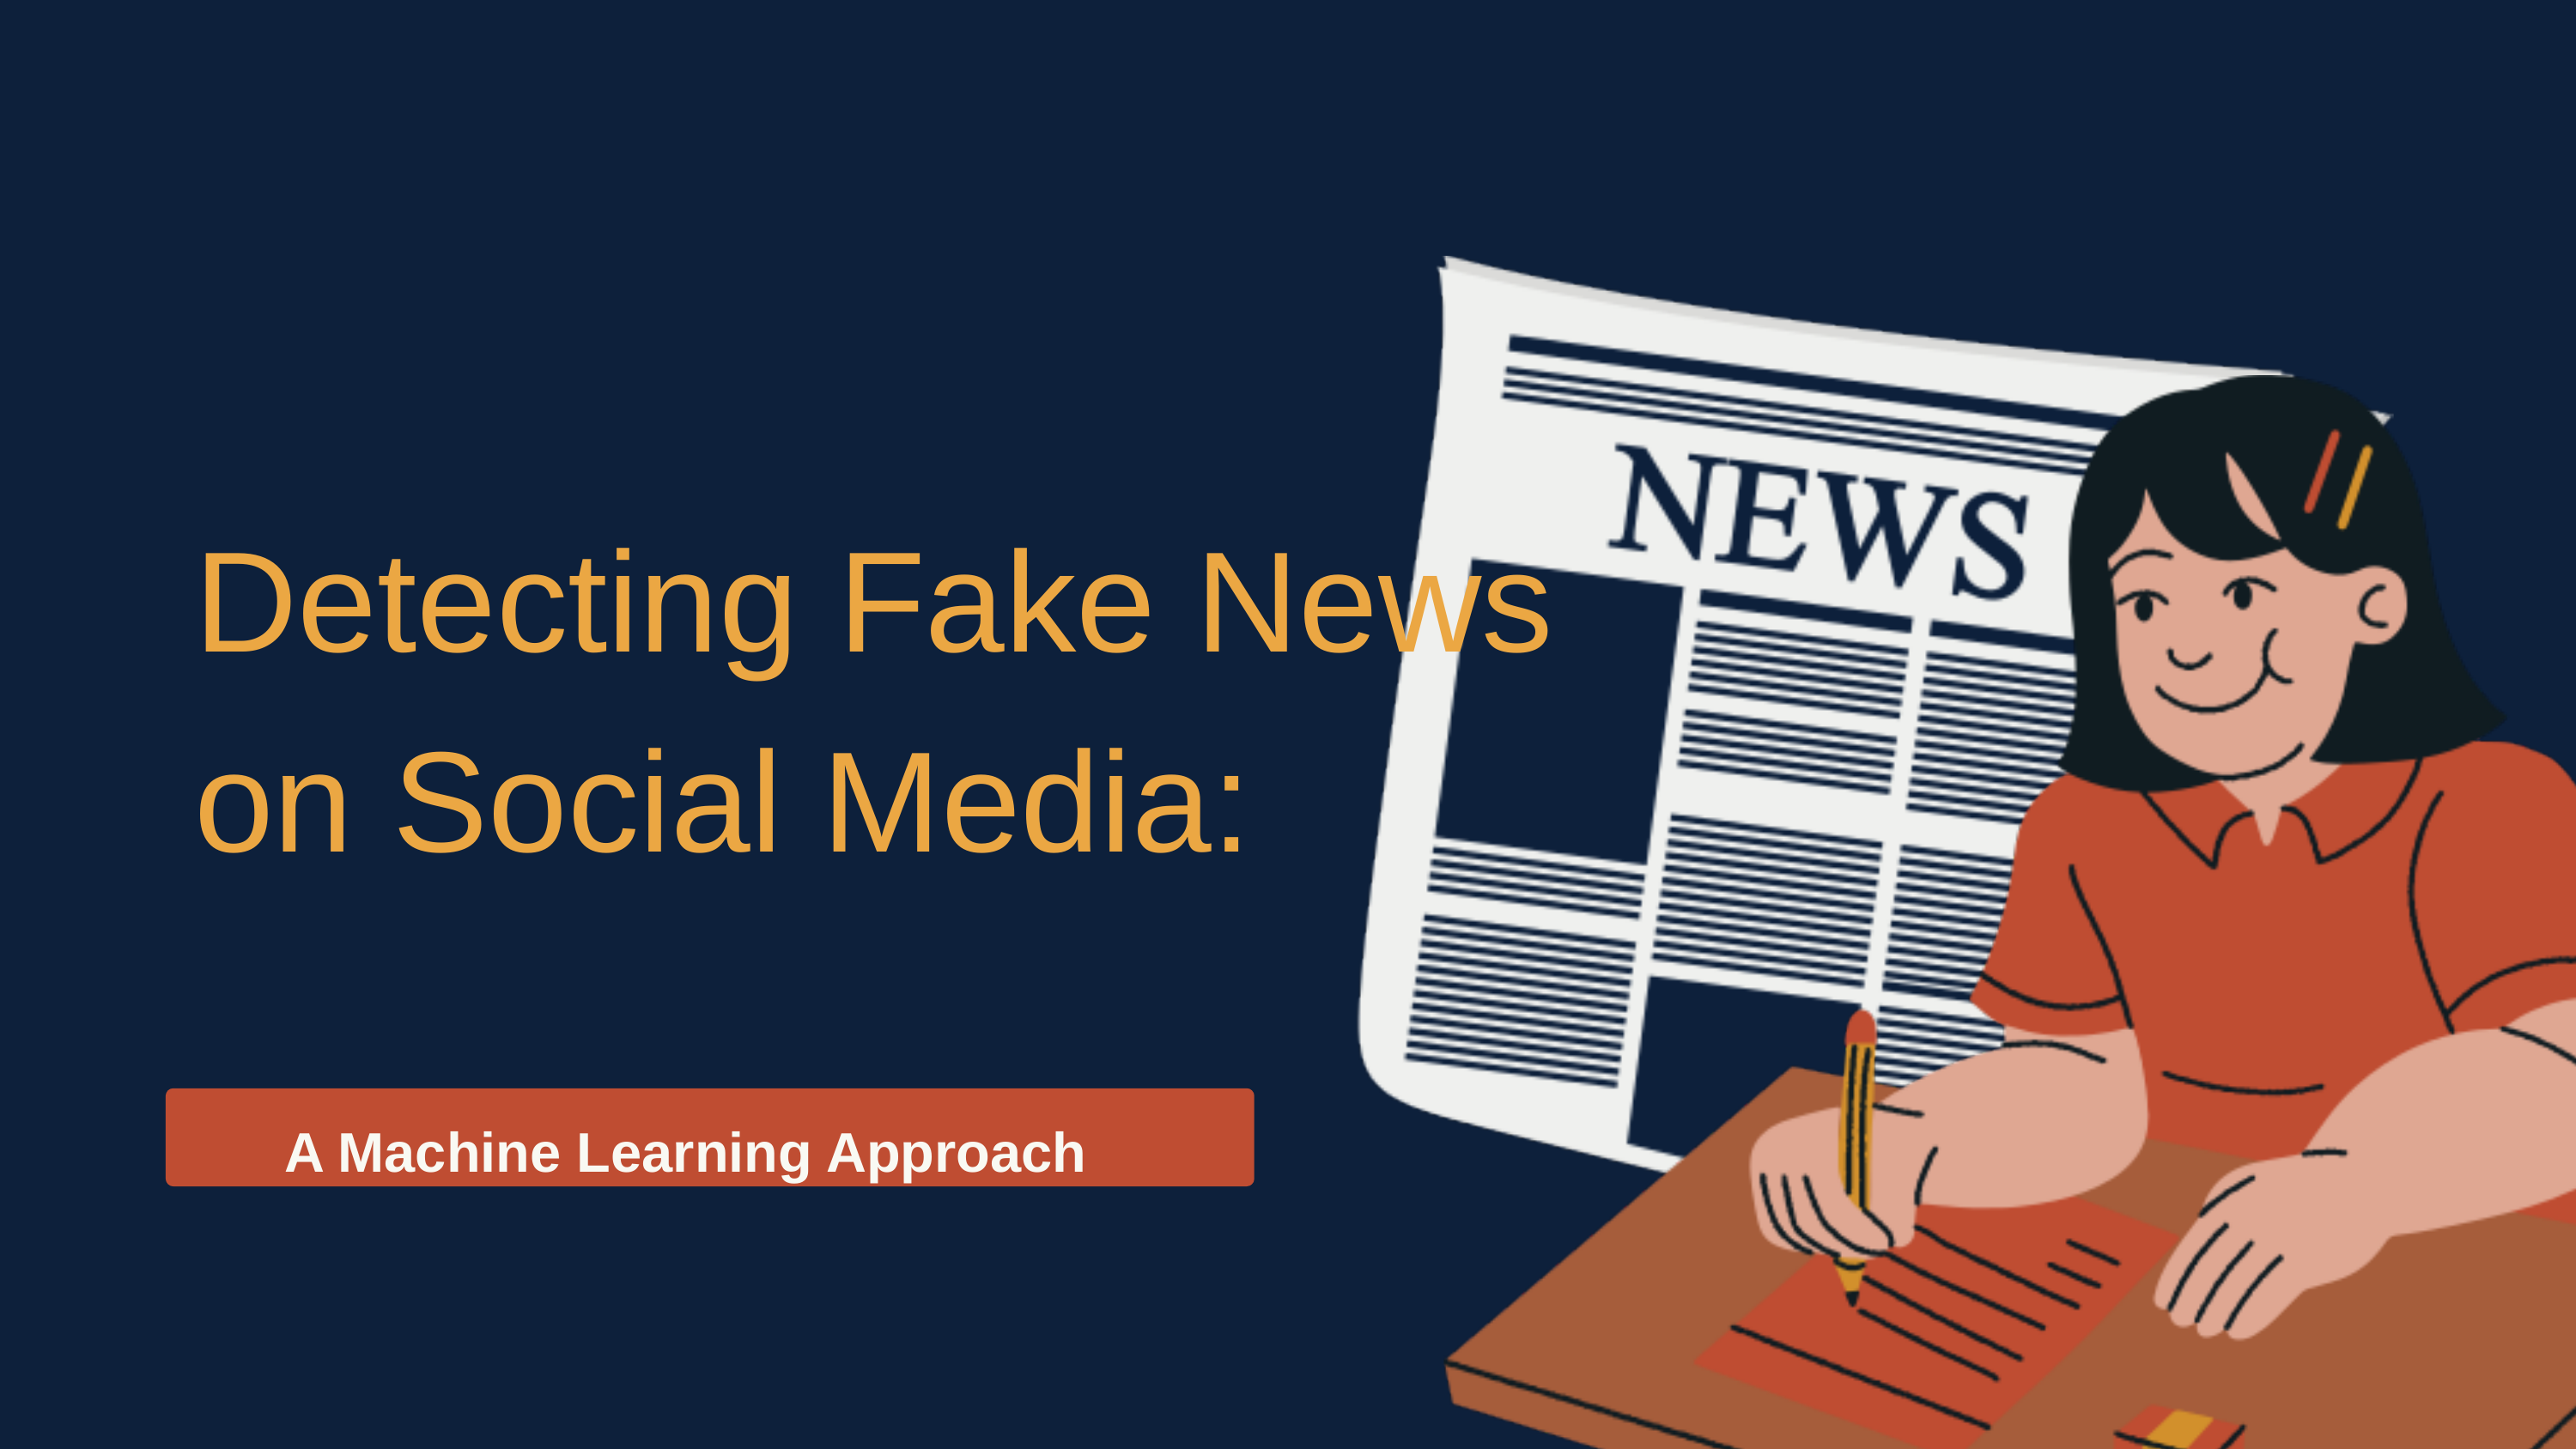

Detecting Fake News on Social Media:

A Machine Learning Approach